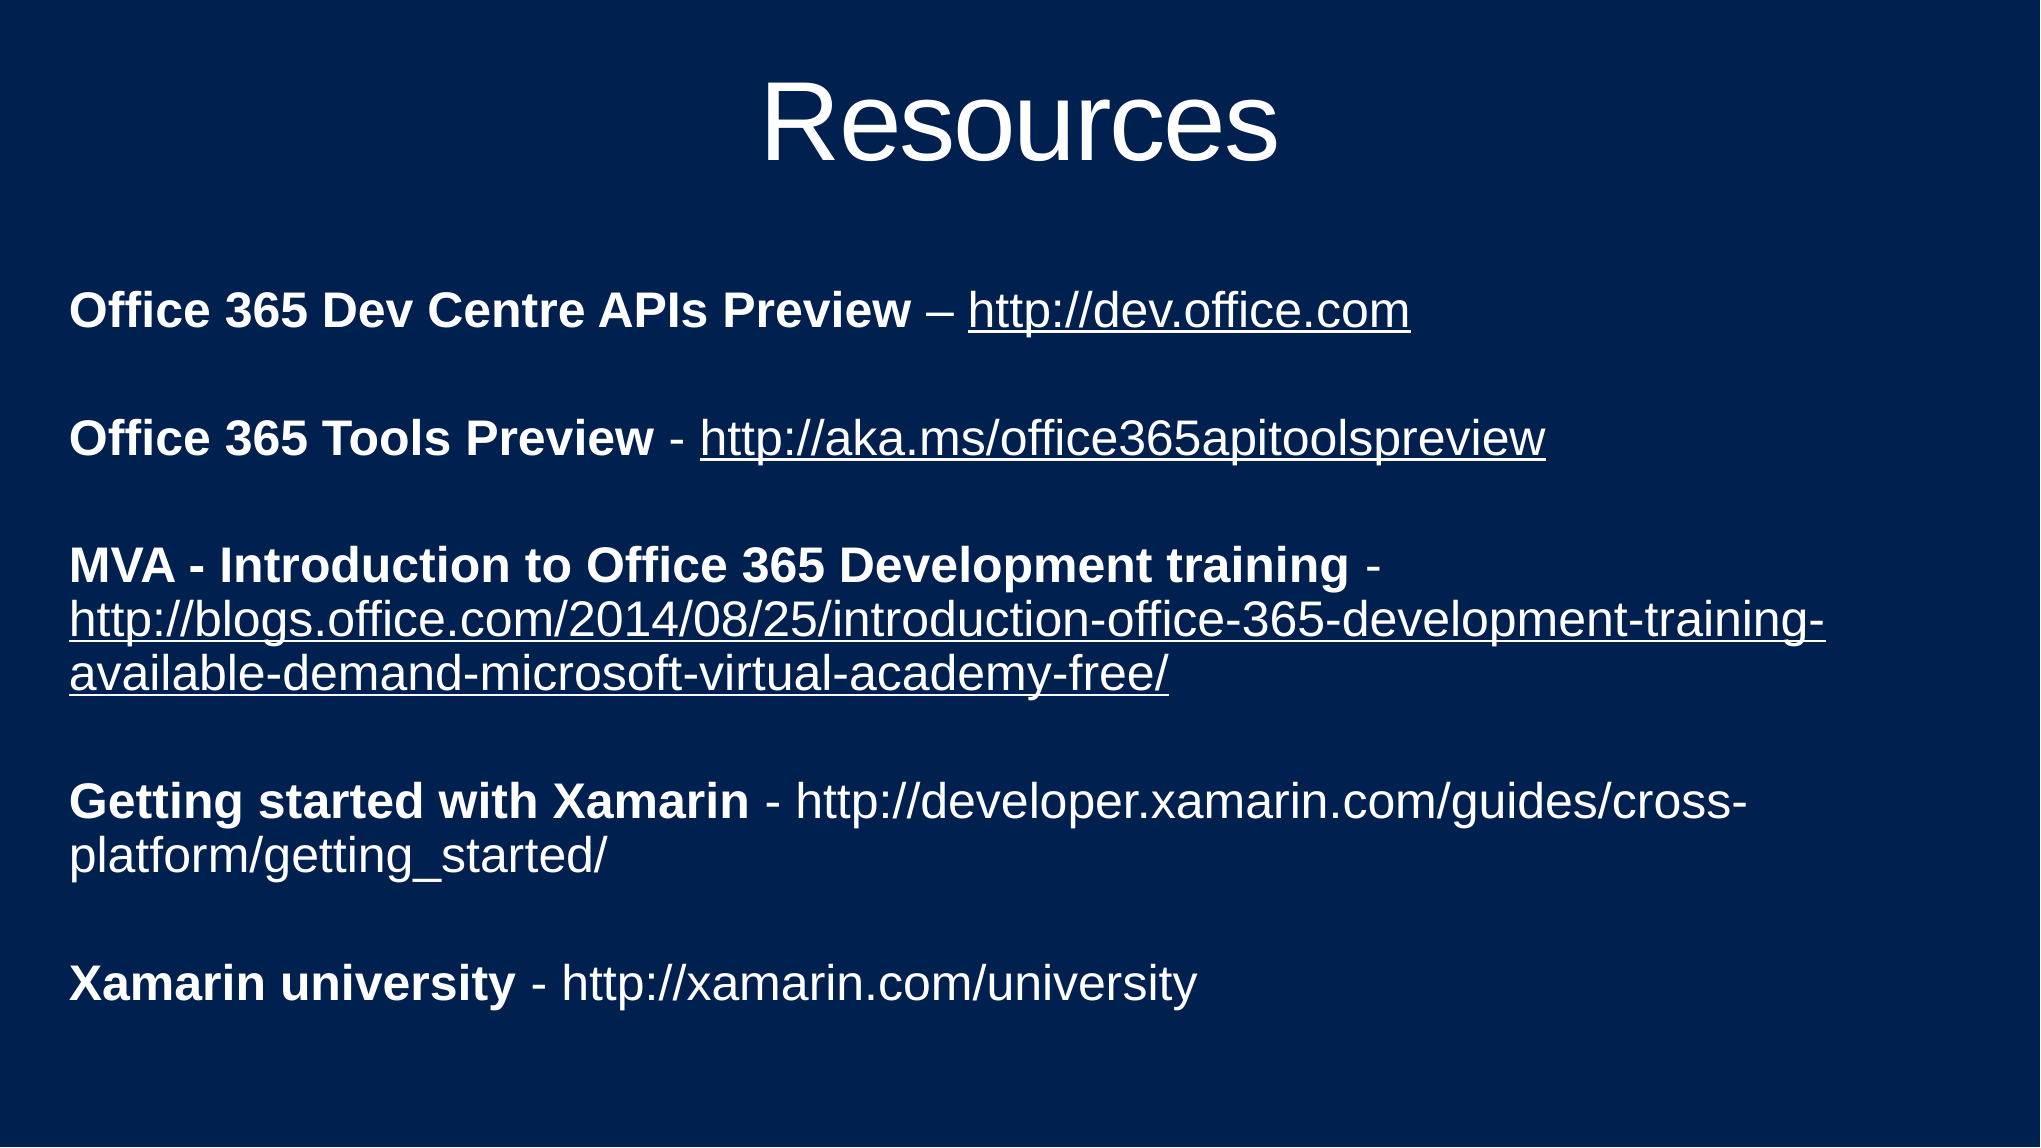

# Resources

Office 365 Dev Centre APIs Preview – http://dev.office.com

Office 365 Tools Preview - http://aka.ms/office365apitoolspreview

MVA - Introduction to Office 365 Development training - http://blogs.office.com/2014/08/25/introduction-office-365-development-training-available-demand-microsoft-virtual-academy-free/

Getting started with Xamarin - http://developer.xamarin.com/guides/cross-platform/getting_started/

Xamarin university - http://xamarin.com/university